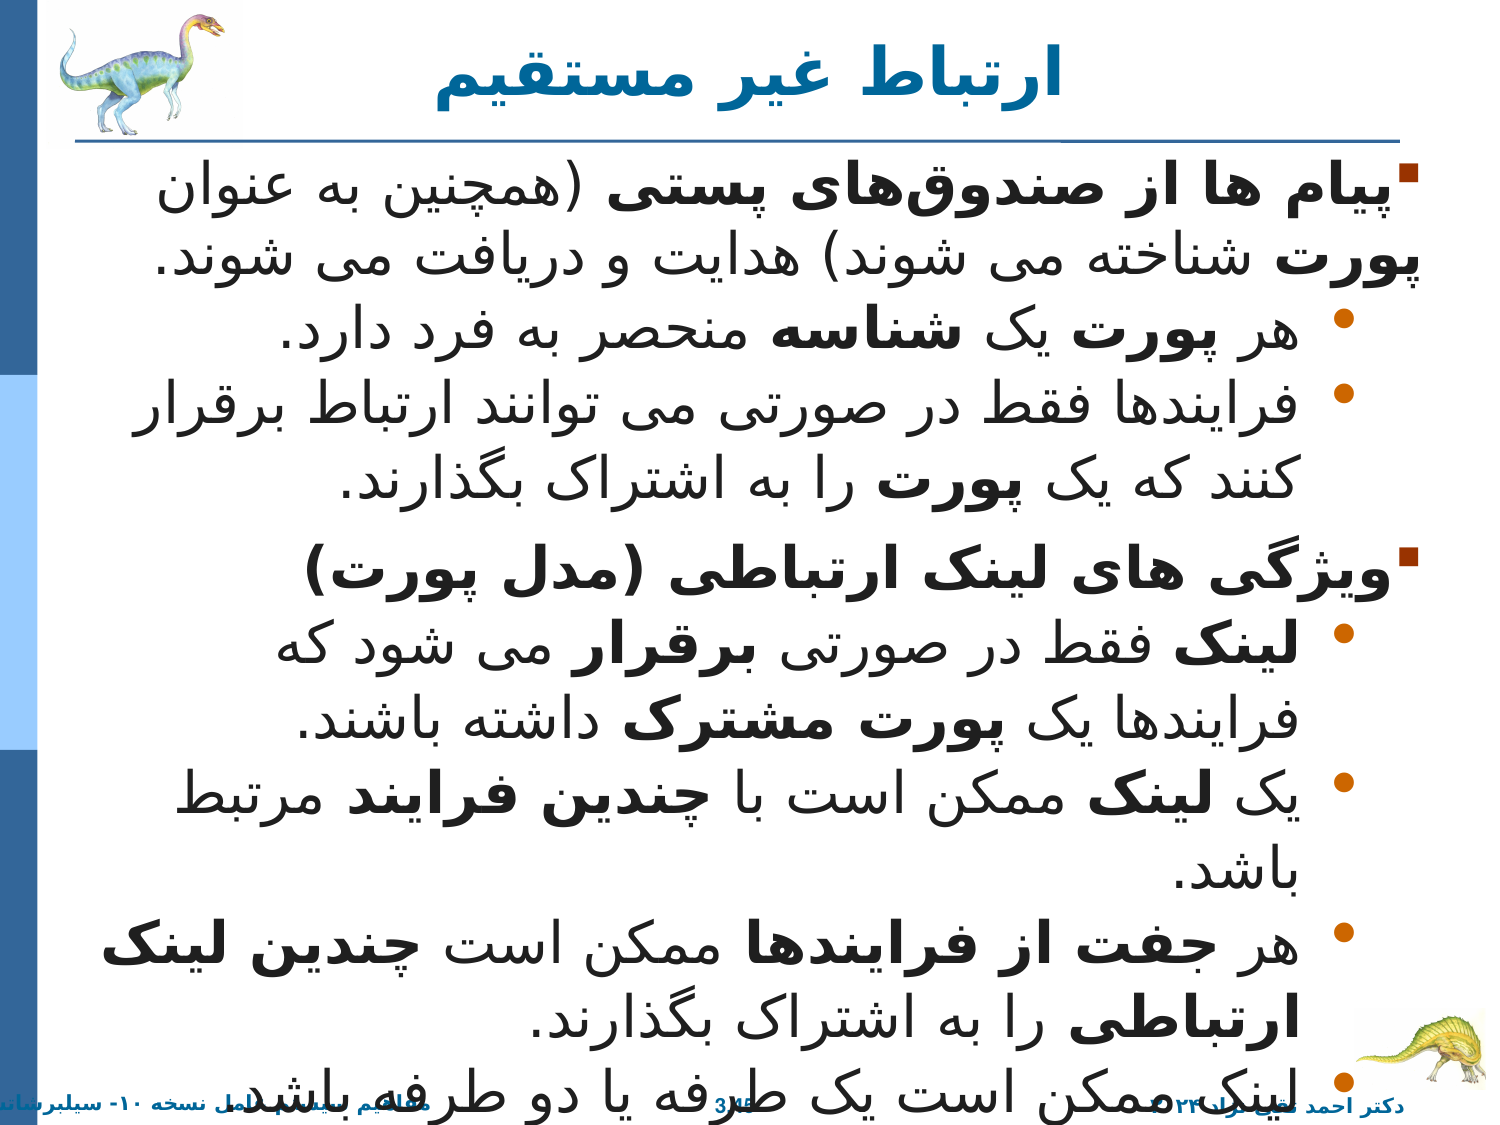

# ارتباط غیر مستقیم
پیام ها از صندوق‌های پستی (همچنین به عنوان پورت شناخته می شوند) هدایت و دریافت می شوند.
هر پورت یک شناسه منحصر به فرد دارد.
فرایندها فقط در صورتی می توانند ارتباط برقرار کنند که یک پورت را به اشتراک بگذارند.
ویژگی های لینک ارتباطی (مدل پورت)
لینک فقط در صورتی برقرار می شود که فرایندها یک پورت مشترک داشته باشند.
یک لینک ممکن است با چندین فرایند مرتبط باشد.
هر جفت از فرایندها ممکن است چندین لینک ارتباطی را به اشتراک بگذارند.
لینک ممکن است یک طرفه یا دو طرفه باشد.